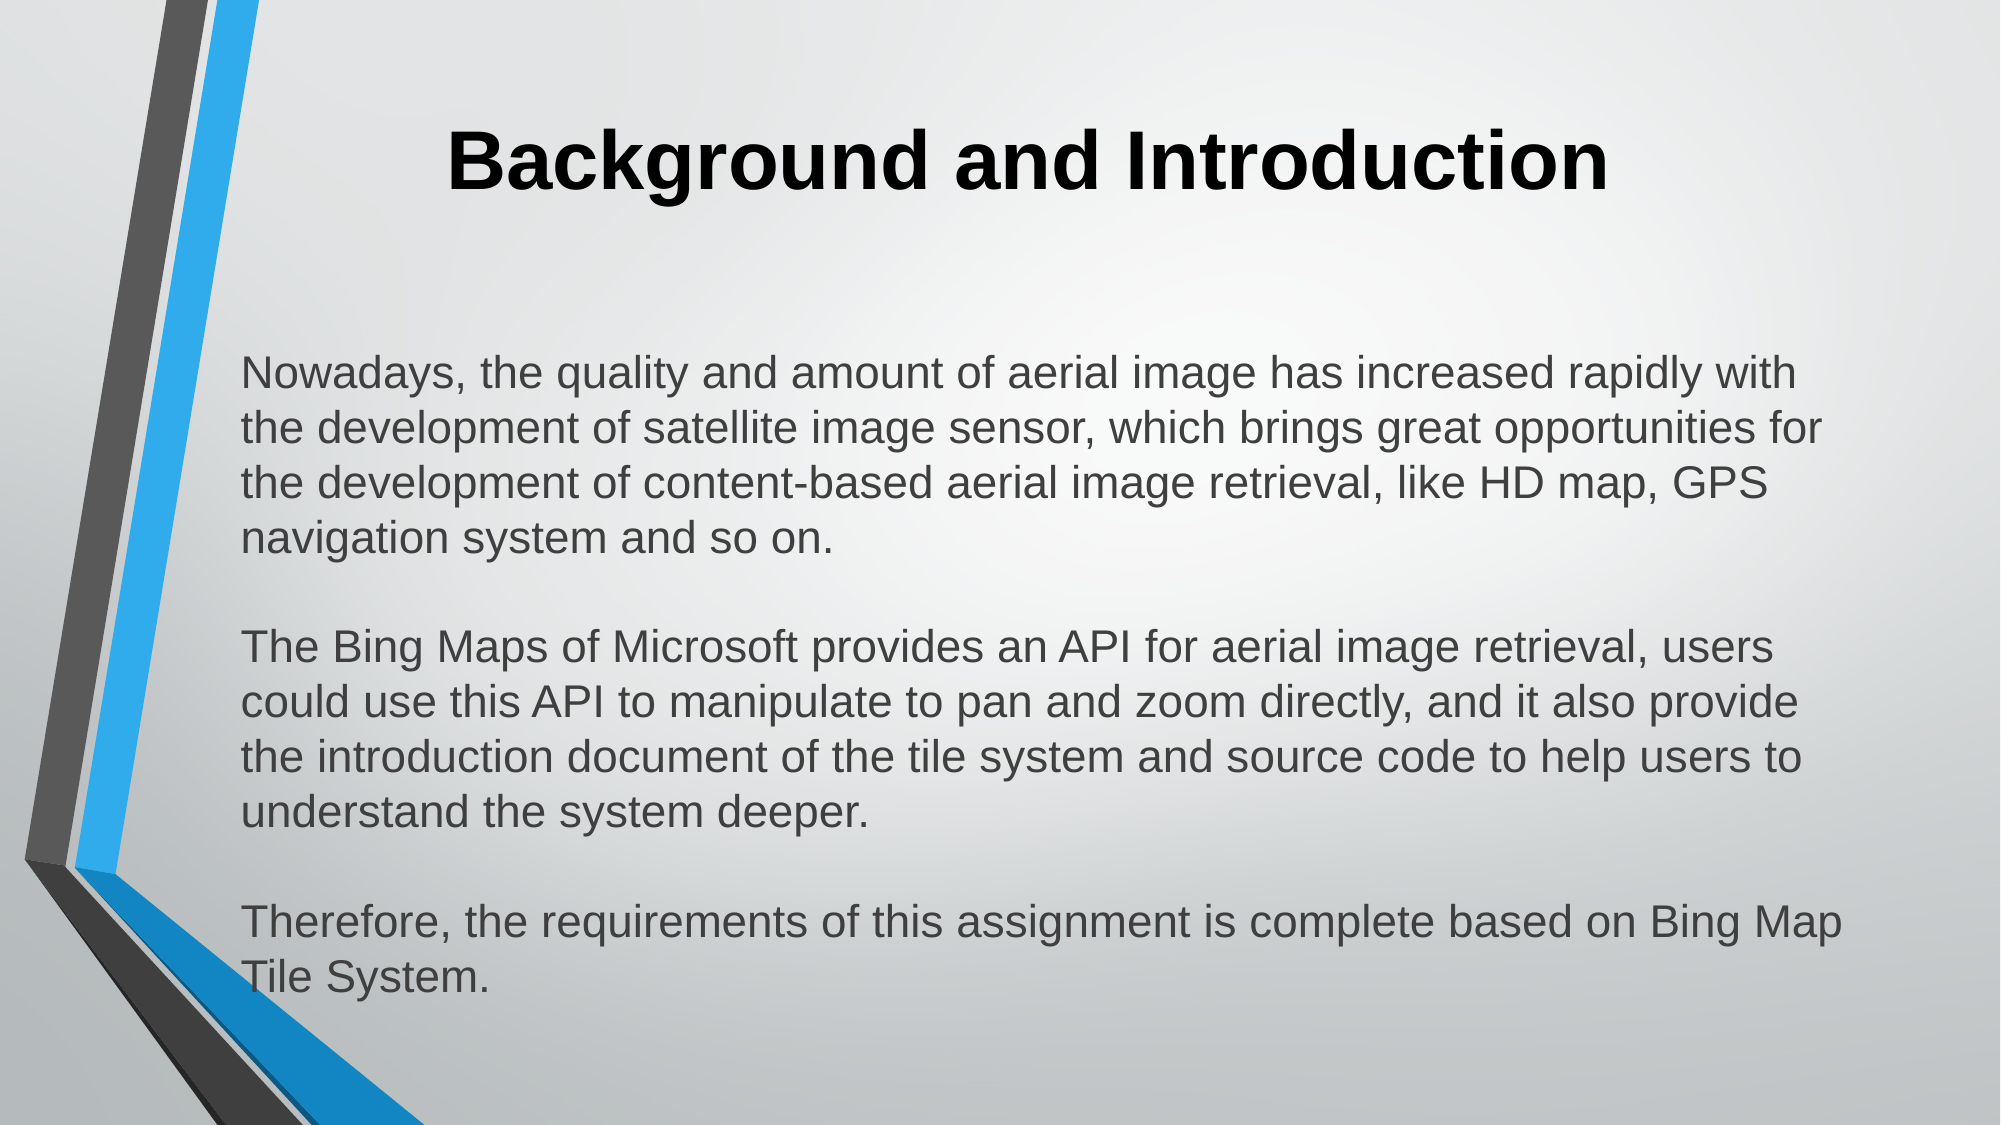

# Background and Introduction
Nowadays, the quality and amount of aerial image has increased rapidly with the development of satellite image sensor, which brings great opportunities for the development of content-based aerial image retrieval, like HD map, GPS navigation system and so on.

The Bing Maps of Microsoft provides an API for aerial image retrieval, users could use this API to manipulate to pan and zoom directly, and it also provide the introduction document of the tile system and source code to help users to understand the system deeper.

Therefore, the requirements of this assignment is complete based on Bing Map Tile System.